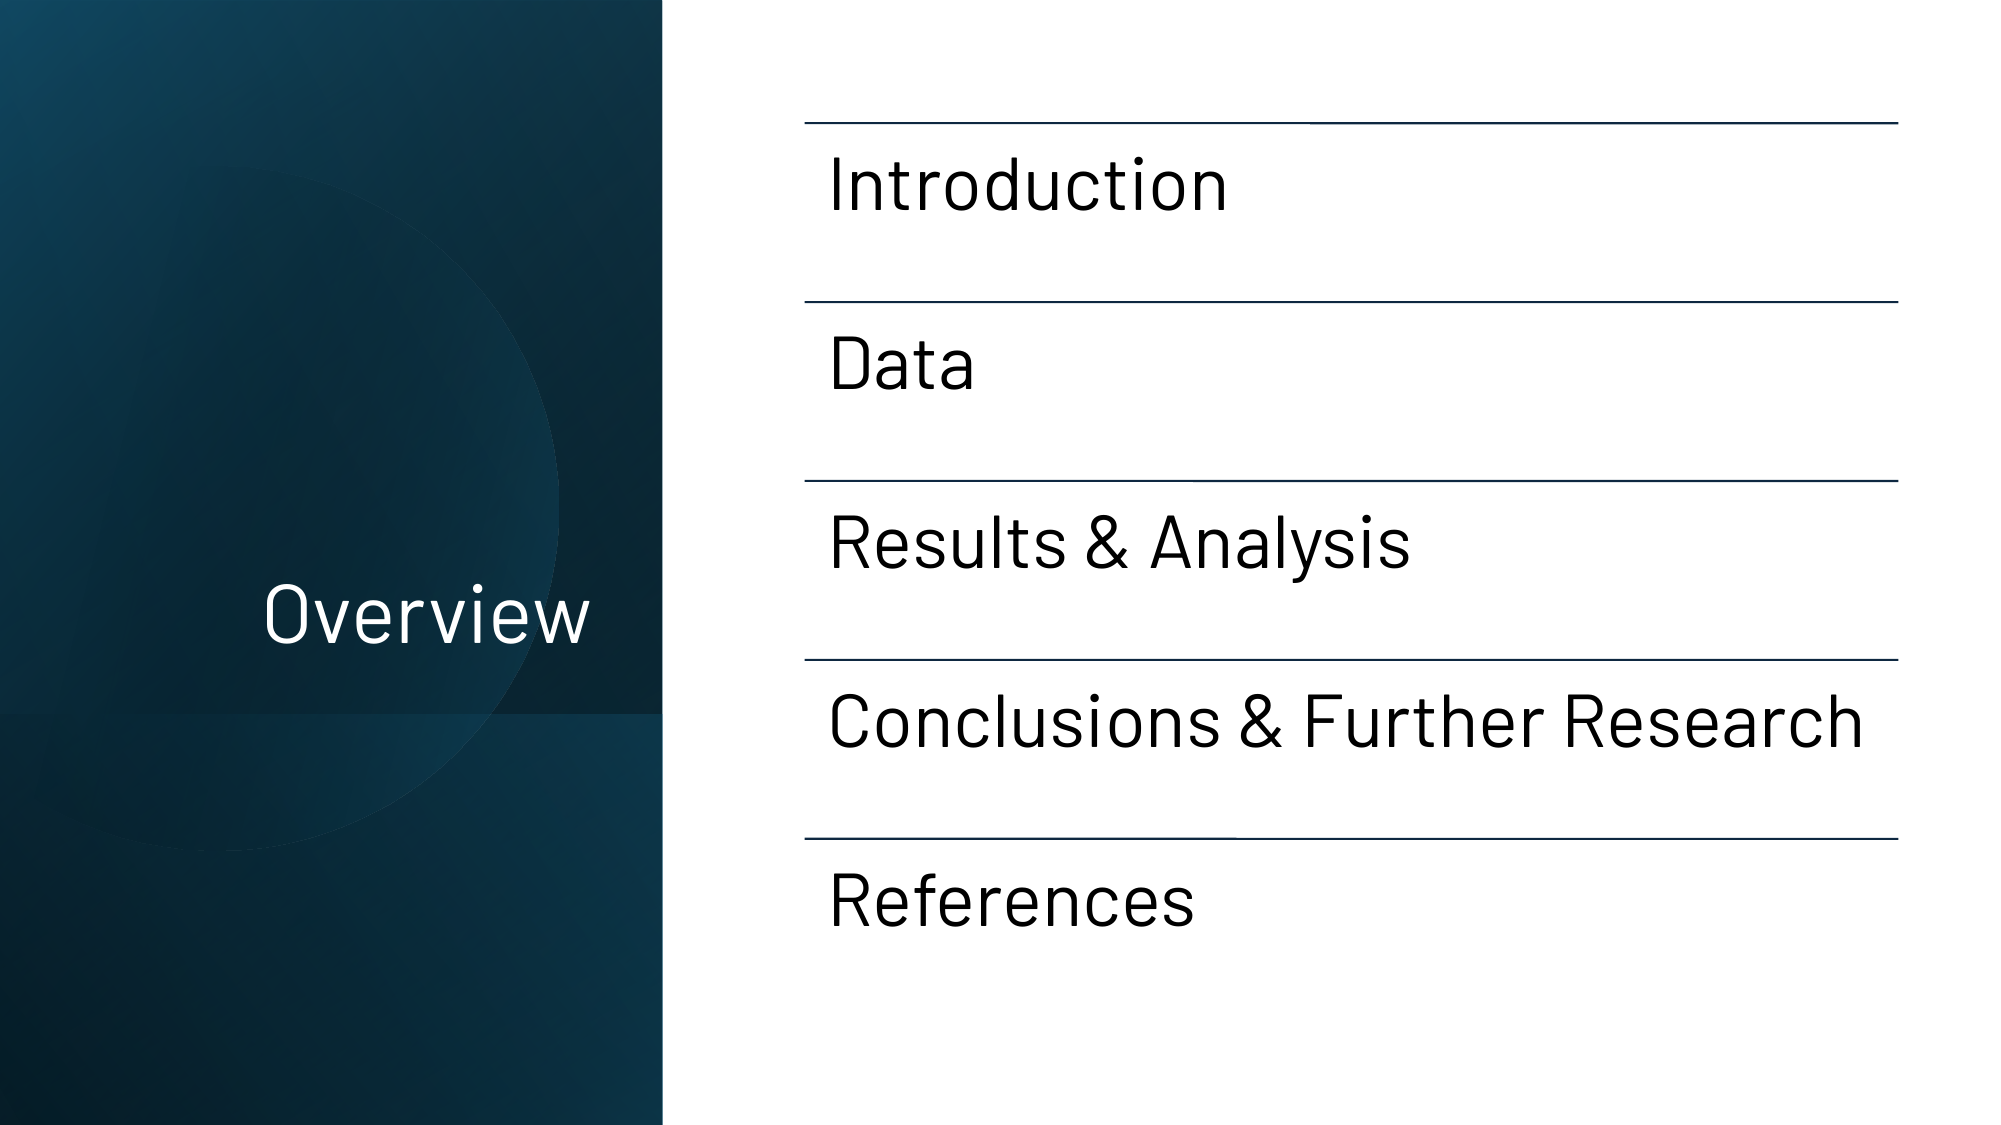

Introduction
Data
Results & Analysis
Conclusions & Further Research
References

# Overview